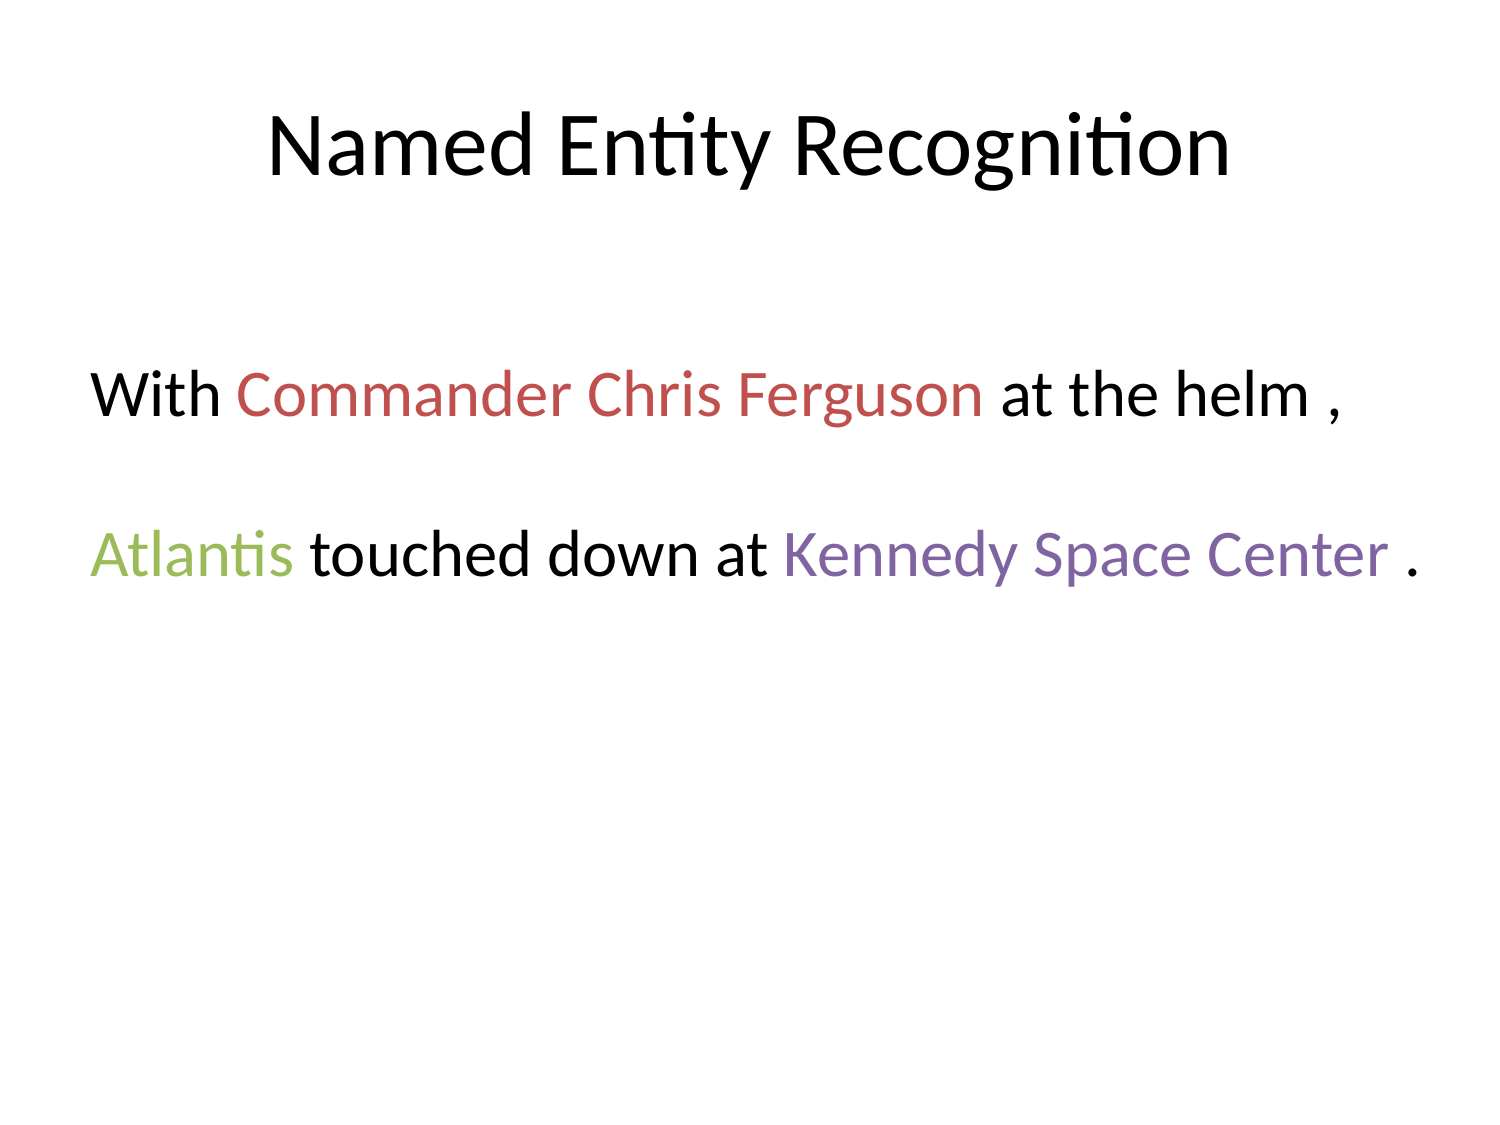

# Named Entity Recognition
With Commander Chris Ferguson at the helm , Atlantis touched down at Kennedy Space Center .